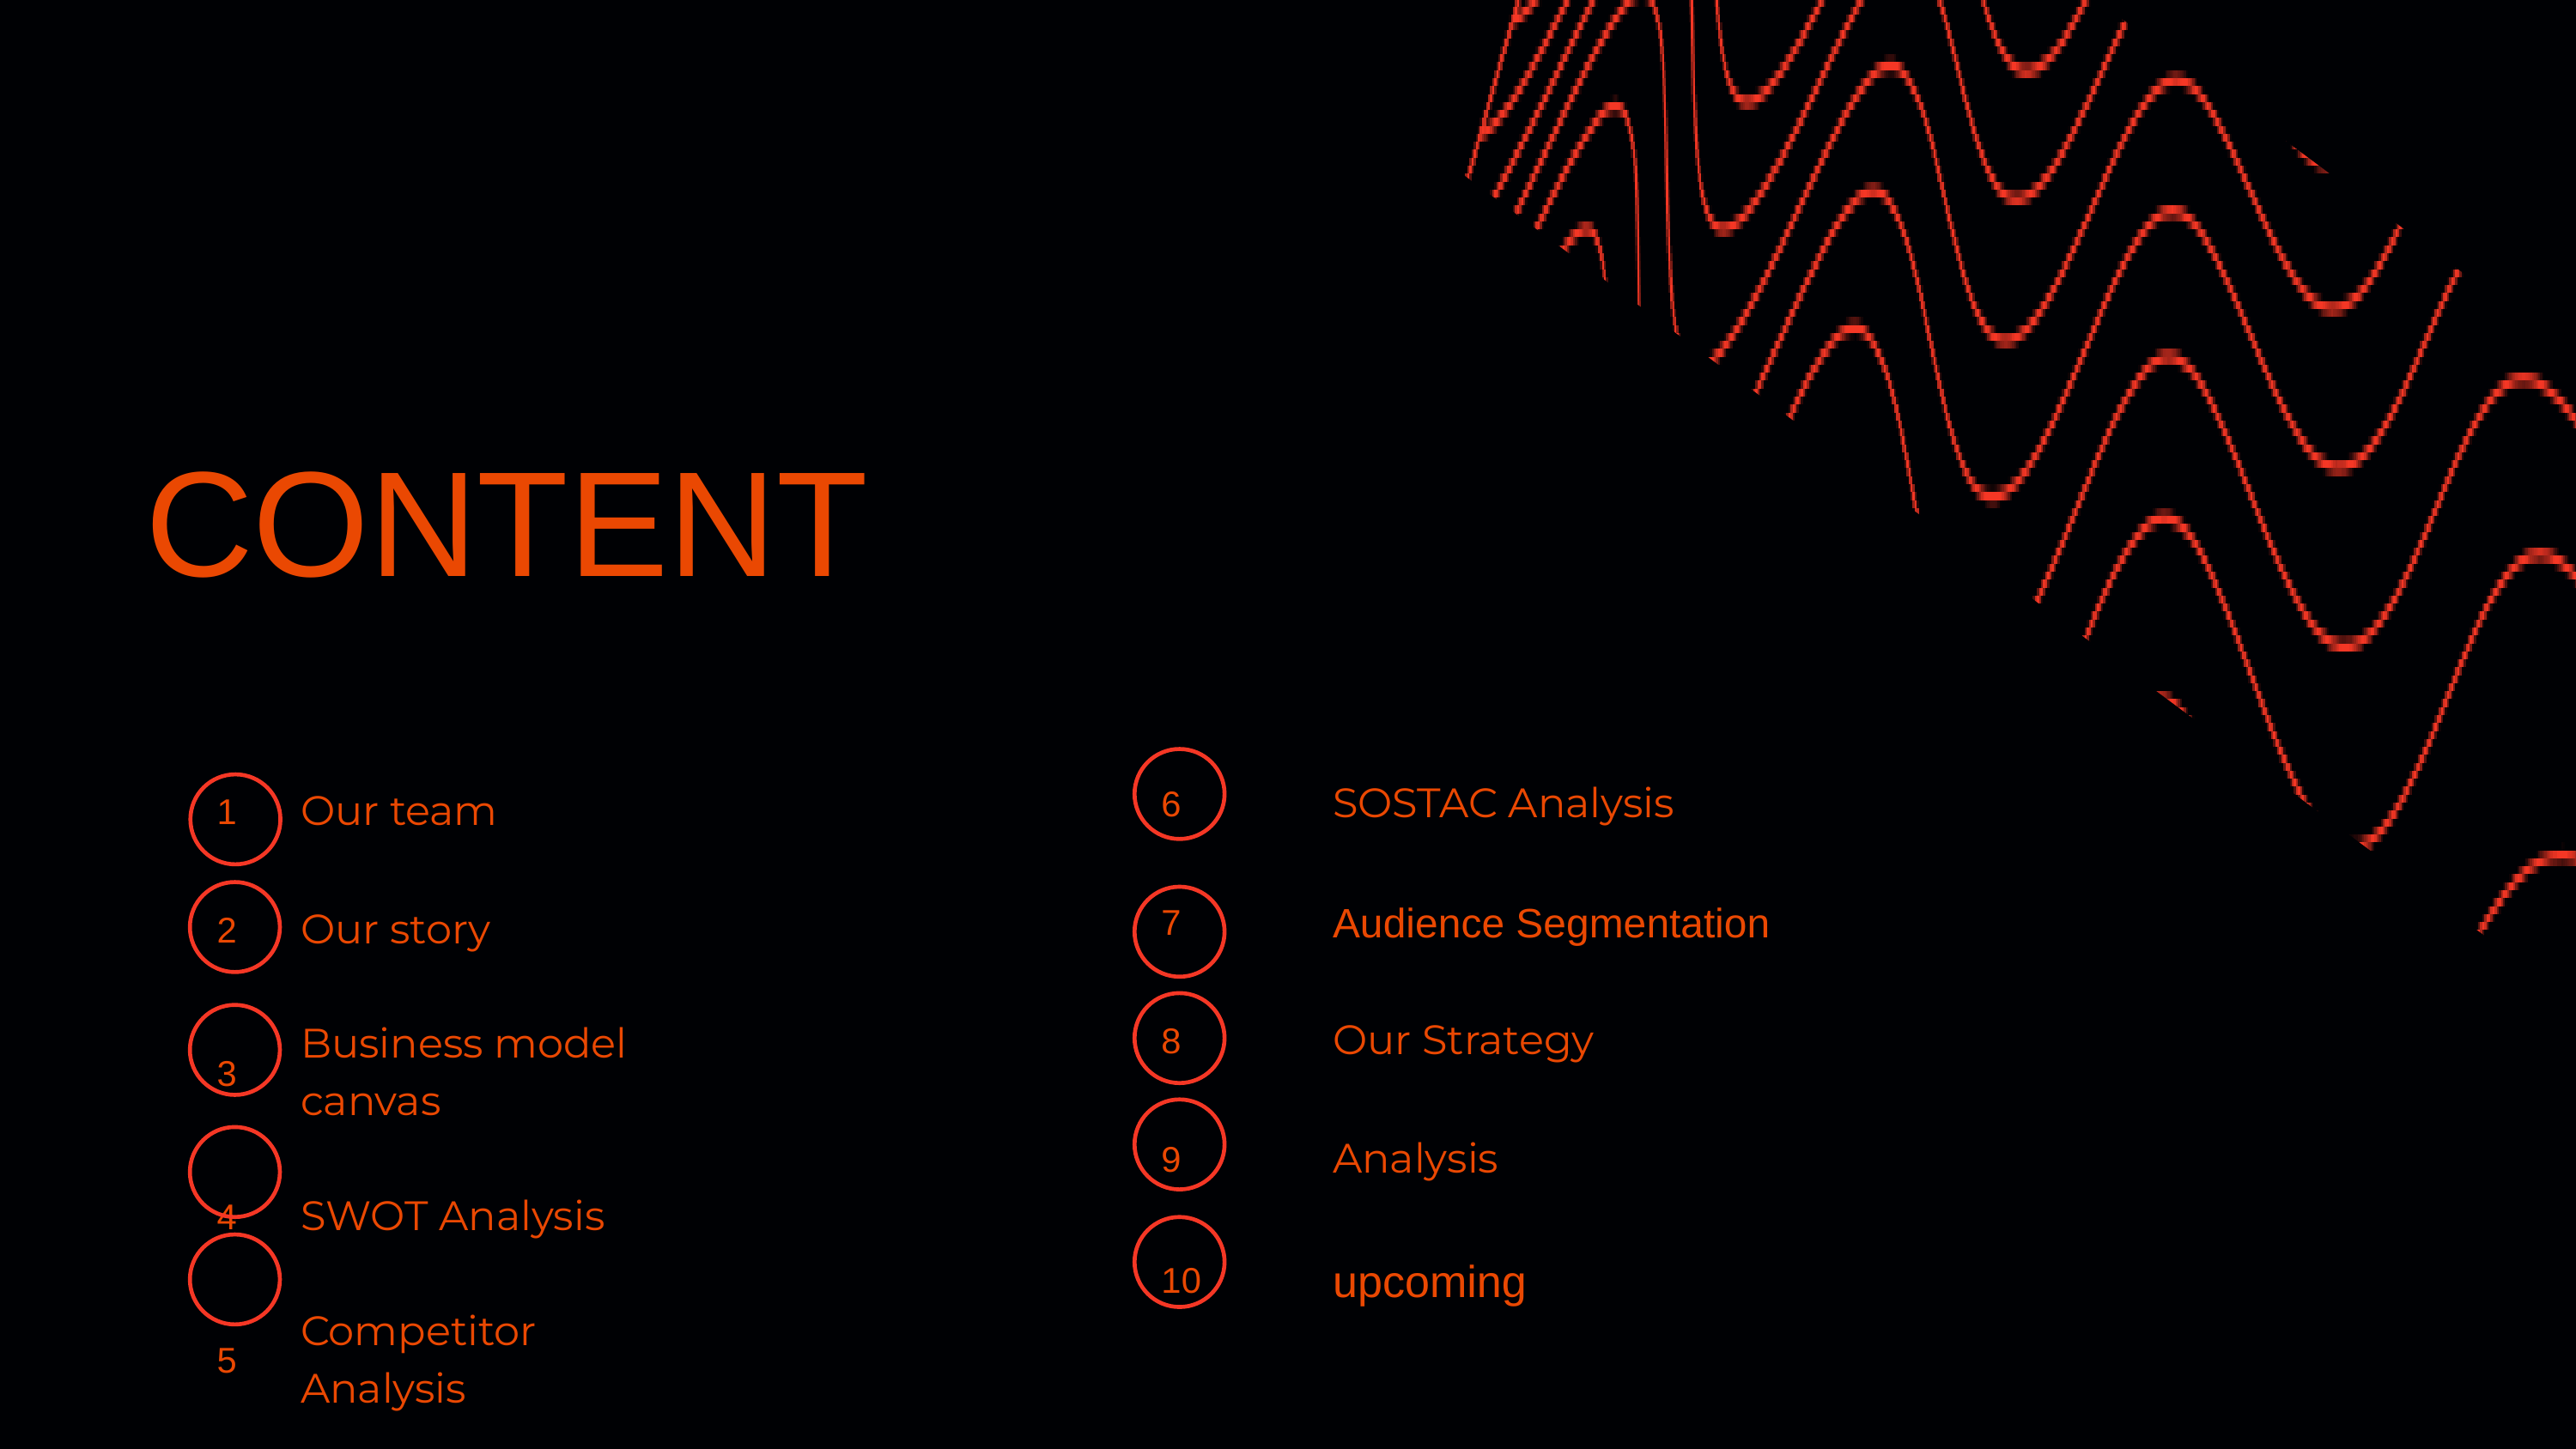

CONTENT
| 6 | SOSTAC Analysis |
| --- | --- |
| 7 | Audience Segmentation |
| 8 | Our Strategy |
| 9 | Analysis |
| 10 | upcoming |
| 1 | Our team |
| --- | --- |
| 2 | Our story |
| 3 | Business model canvas |
| 4 | SWOT Analysis |
| 5 | Competitor Analysis |